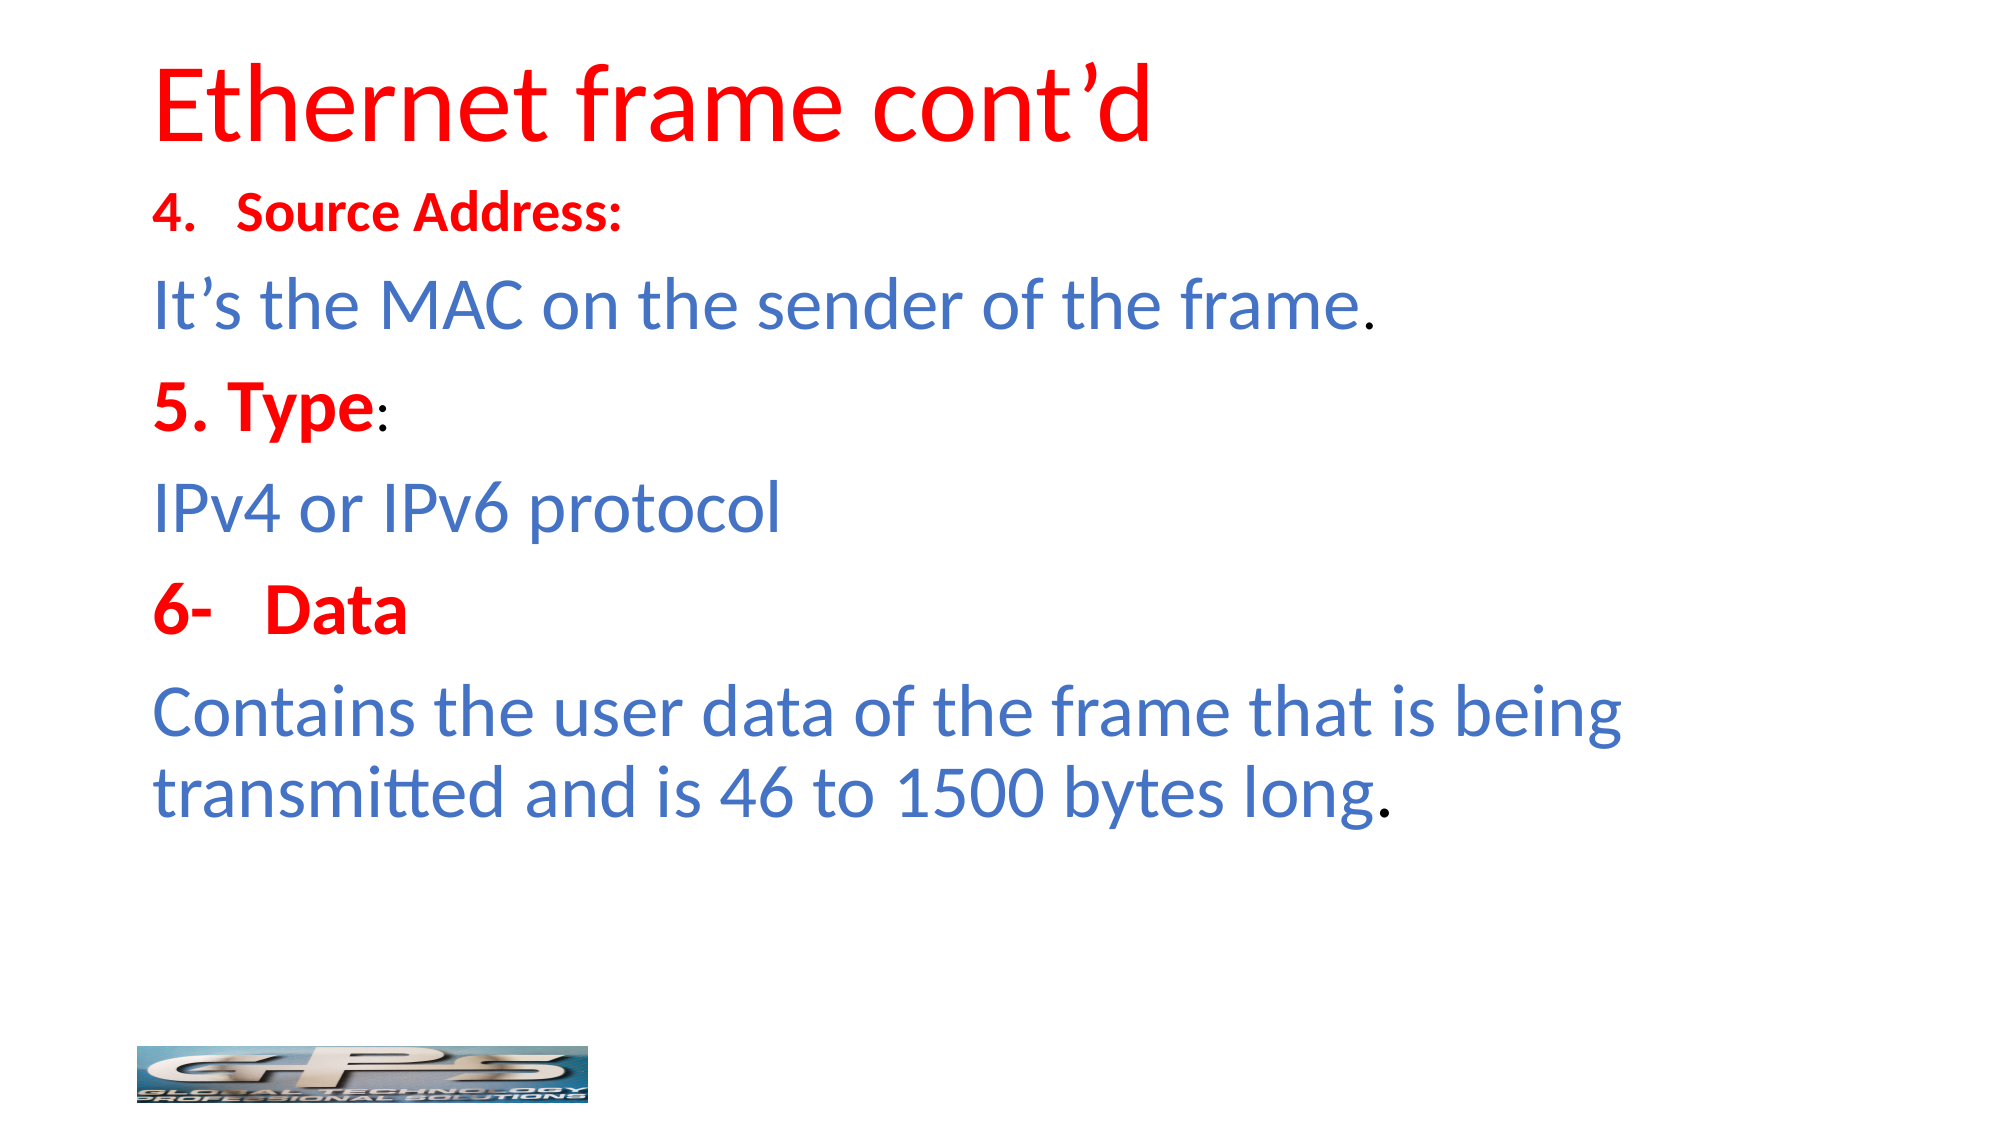

# Ethernet frame cont’d
Source Address:
It’s the MAC on the sender of the frame.
5. Type:
IPv4 or IPv6 protocol
6-   Data
Contains the user data of the frame that is being transmitted and is 46 to 1500 bytes long.